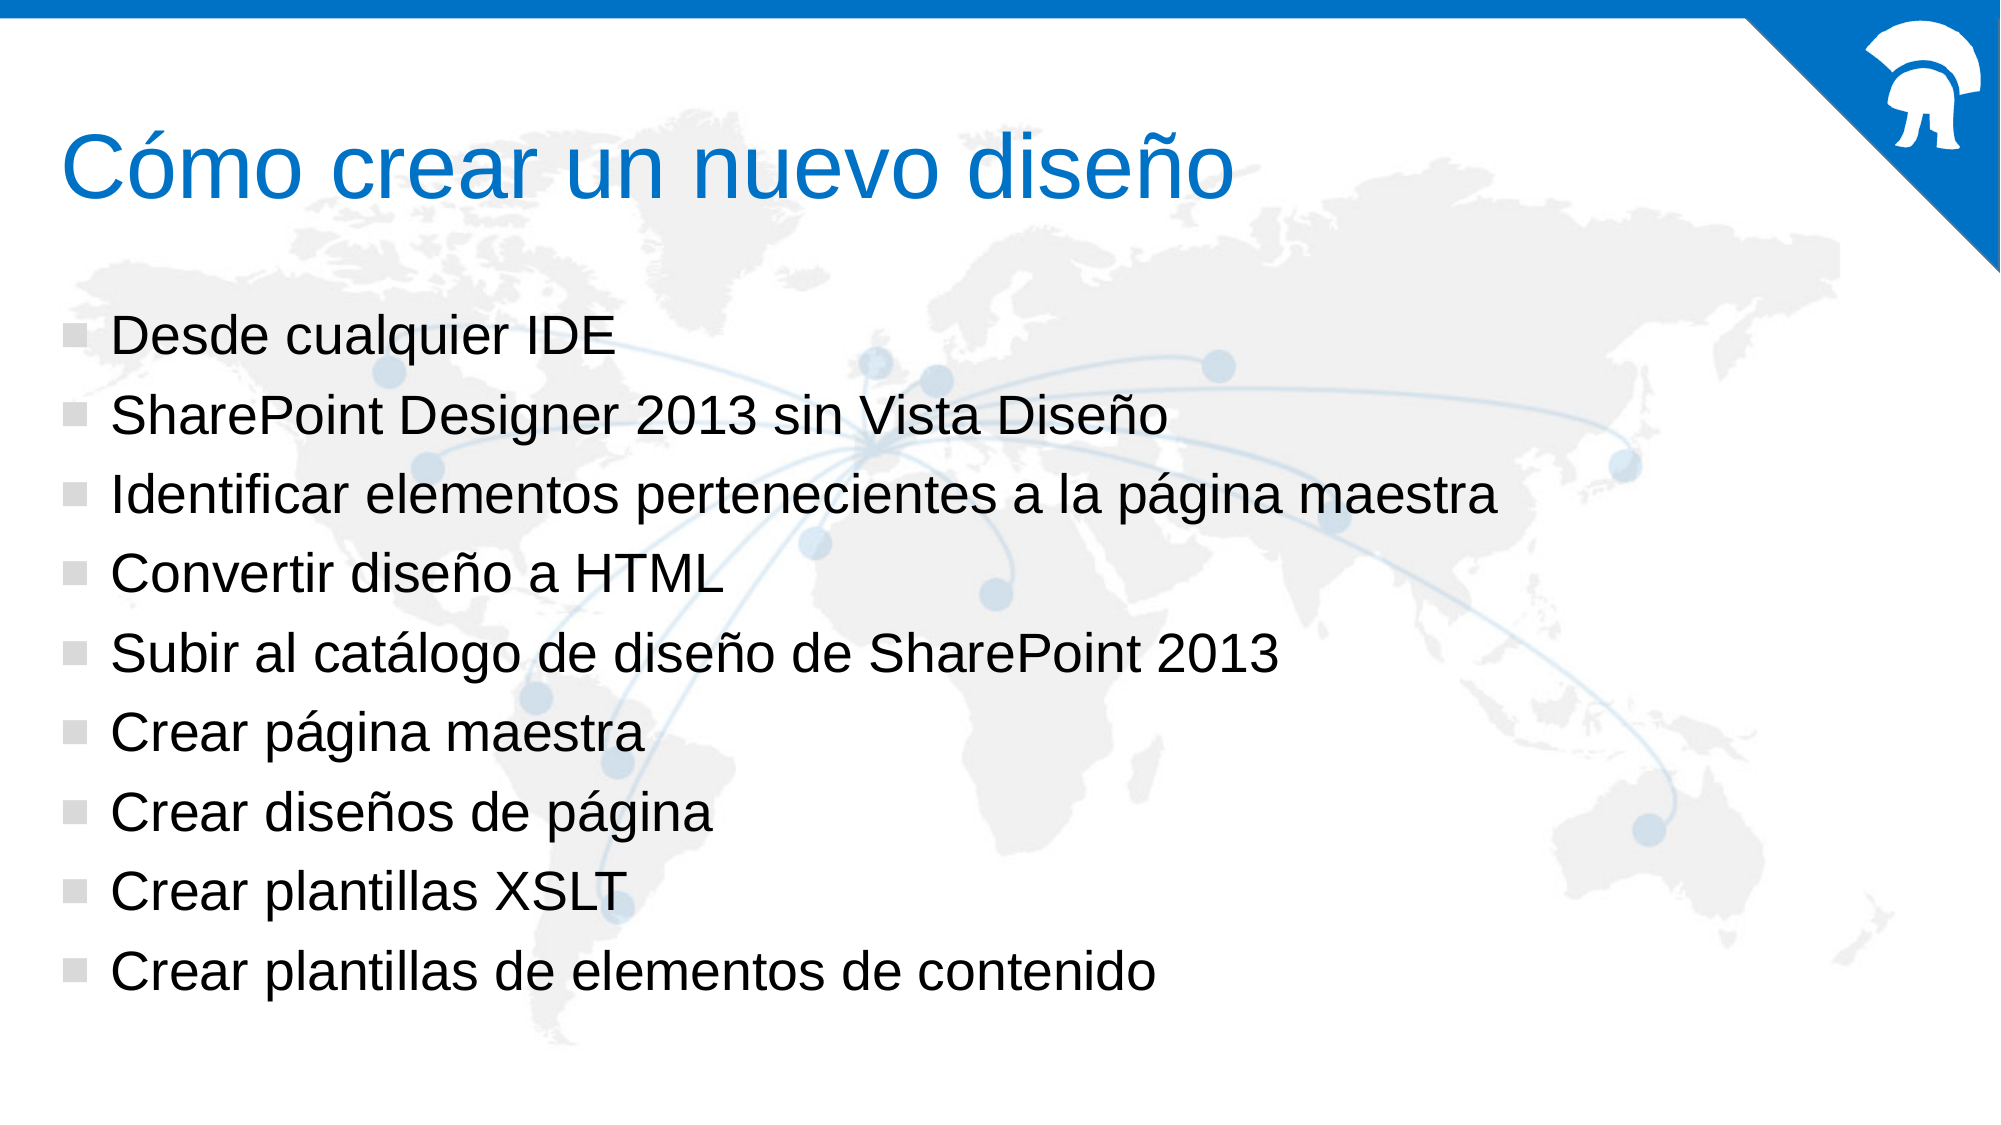

# Cómo crear un nuevo diseño
 Desde cualquier IDE
 SharePoint Designer 2013 sin Vista Diseño
 Identificar elementos pertenecientes a la página maestra
 Convertir diseño a HTML
 Subir al catálogo de diseño de SharePoint 2013
 Crear página maestra
 Crear diseños de página
 Crear plantillas XSLT
 Crear plantillas de elementos de contenido